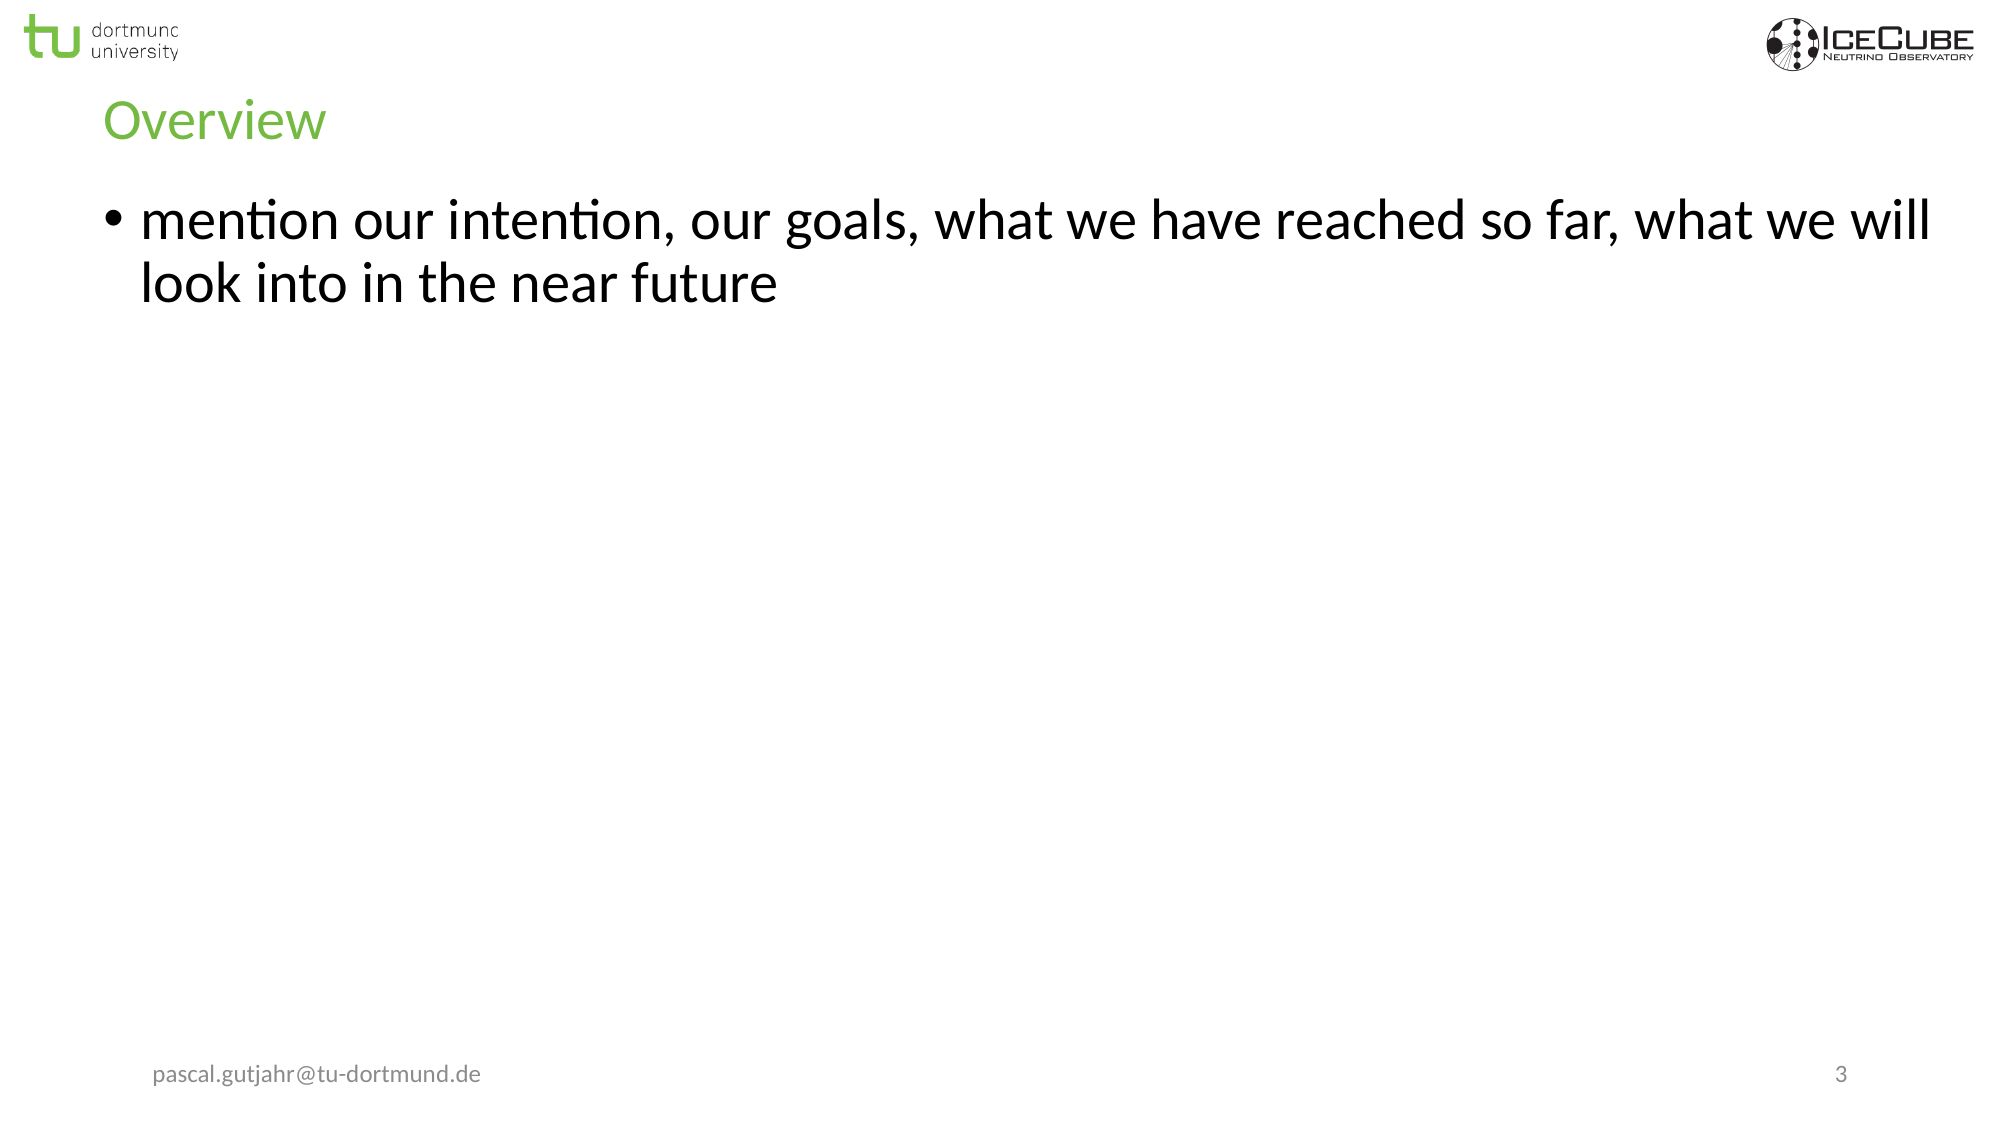

# Overview
mention our intention, our goals, what we have reached so far, what we will look into in the near future
pascal.gutjahr@tu-dortmund.de
3